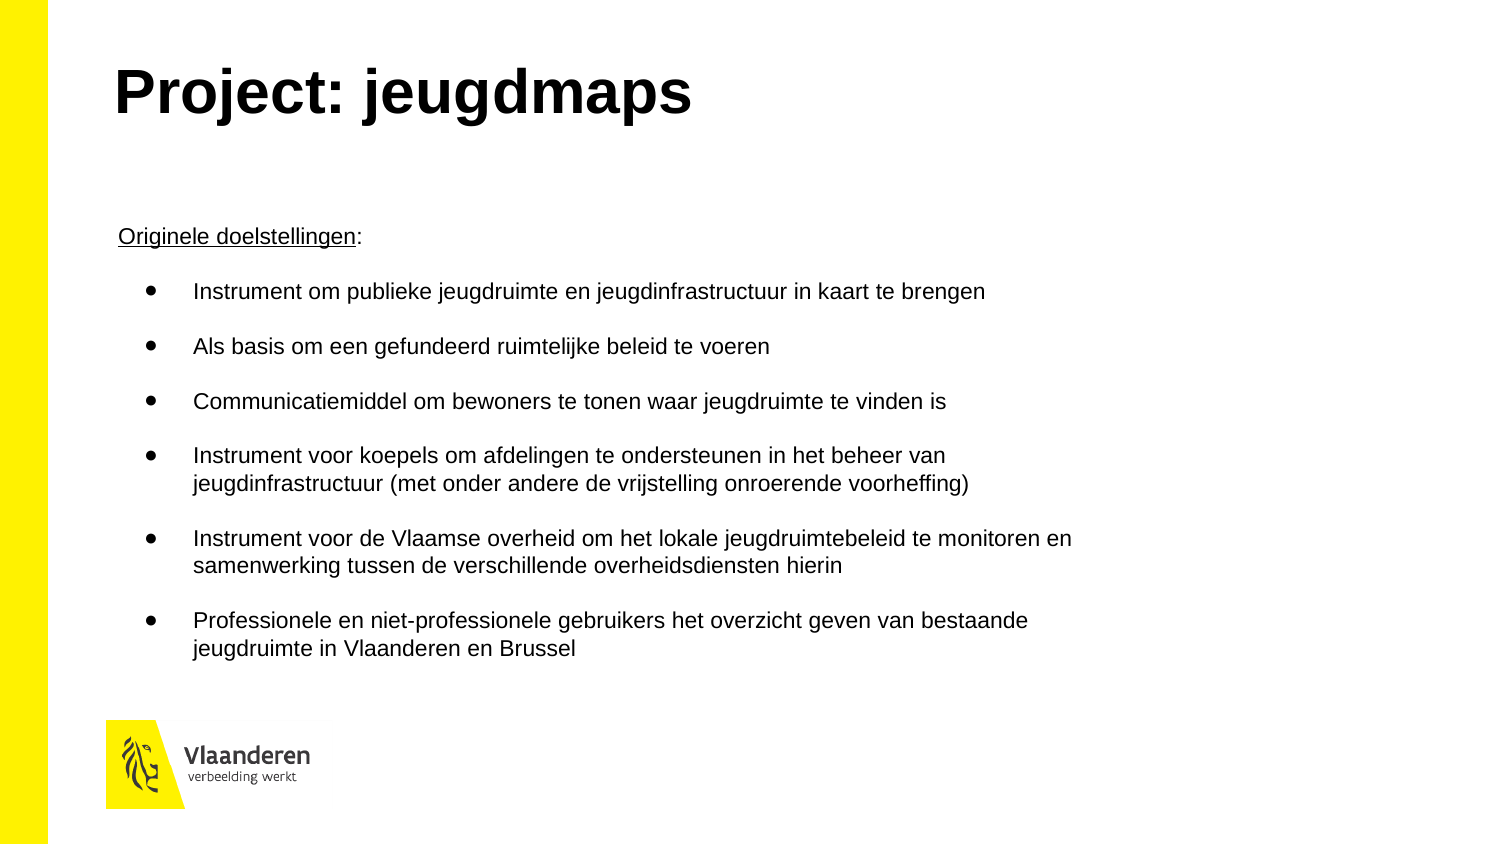

Project: jeugdmaps
Originele doelstellingen:

Instrument om publieke jeugdruimte en jeugdinfrastructuur in kaart te brengen

Als basis om een gefundeerd ruimtelijke beleid te voeren

Communicatiemiddel om bewoners te tonen waar jeugdruimte te vinden is

Instrument voor koepels om afdelingen te ondersteunen in het beheer van jeugdinfrastructuur (met onder andere de vrijstelling onroerende voorheffing)

Instrument voor de Vlaamse overheid om het lokale jeugdruimtebeleid te monitoren en samenwerking tussen de verschillende overheidsdiensten hierin

Professionele en niet-professionele gebruikers het overzicht geven van bestaande jeugdruimte in Vlaanderen en Brussel